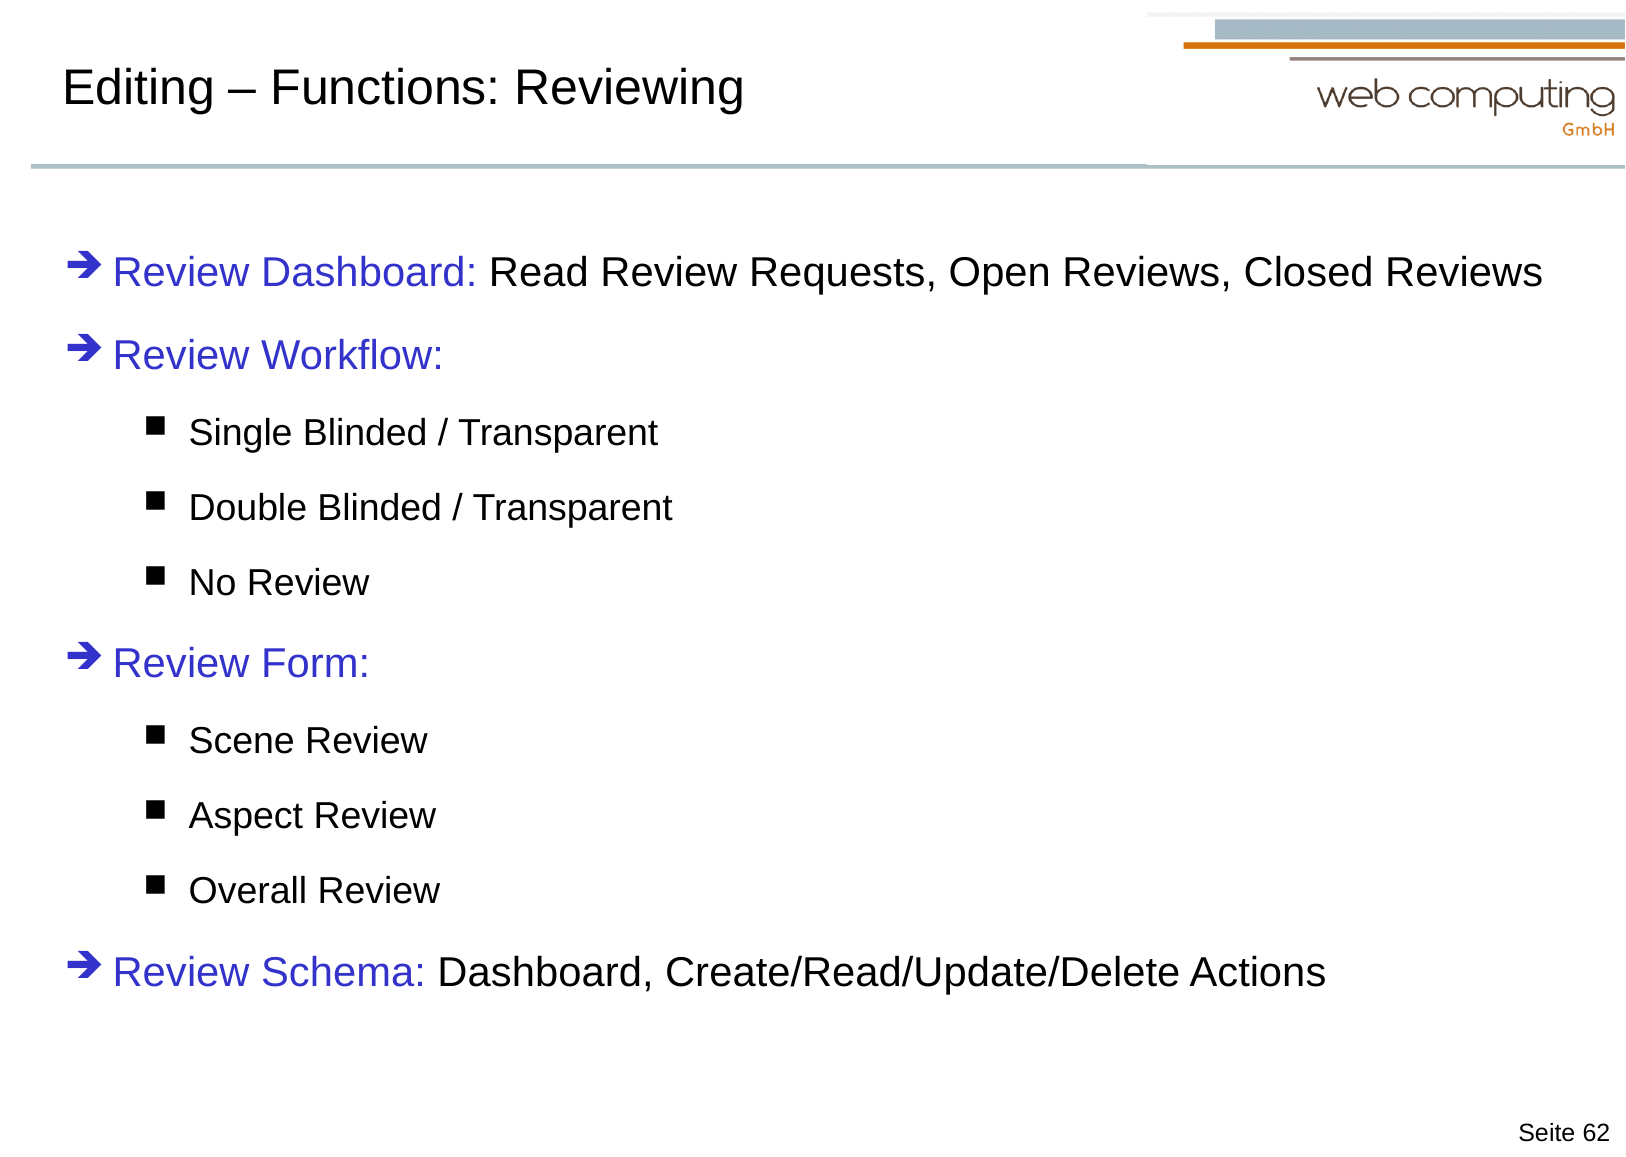

# Editing – Functions: Reviewing
Review Dashboard: Read Review Requests, Open Reviews, Closed Reviews
Review Workflow:
Single Blinded / Transparent
Double Blinded / Transparent
No Review
Review Form:
Scene Review
Aspect Review
Overall Review
Review Schema: Dashboard, Create/Read/Update/Delete Actions
Seite 62